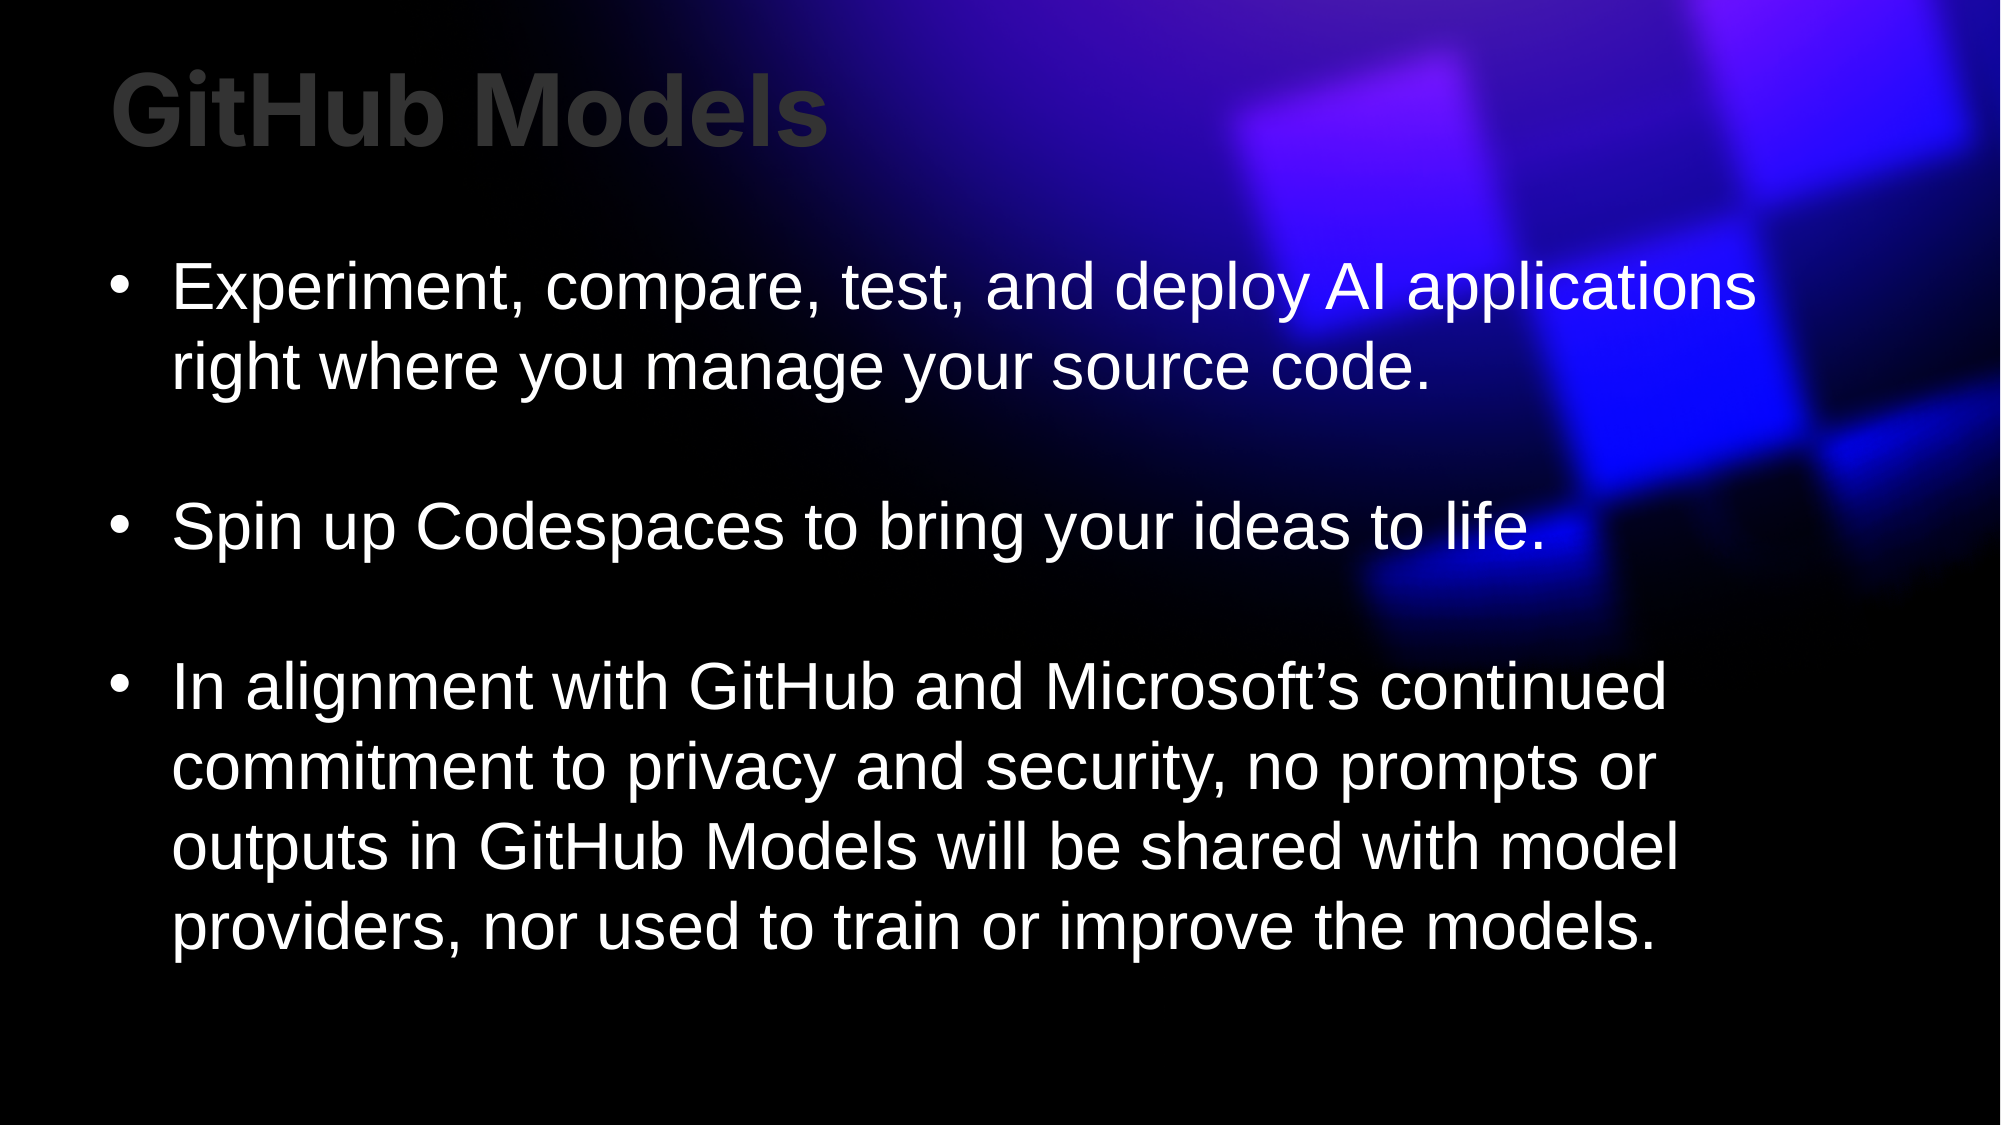

GitHub Models

Experiment, compare, test, and deploy AI applications right where you manage your source code.

Spin up Codespaces to bring your ideas to life.

In alignment with GitHub and Microsoft’s continued commitment to privacy and security, no prompts or outputs in GitHub Models will be shared with model providers, nor used to train or improve the models.